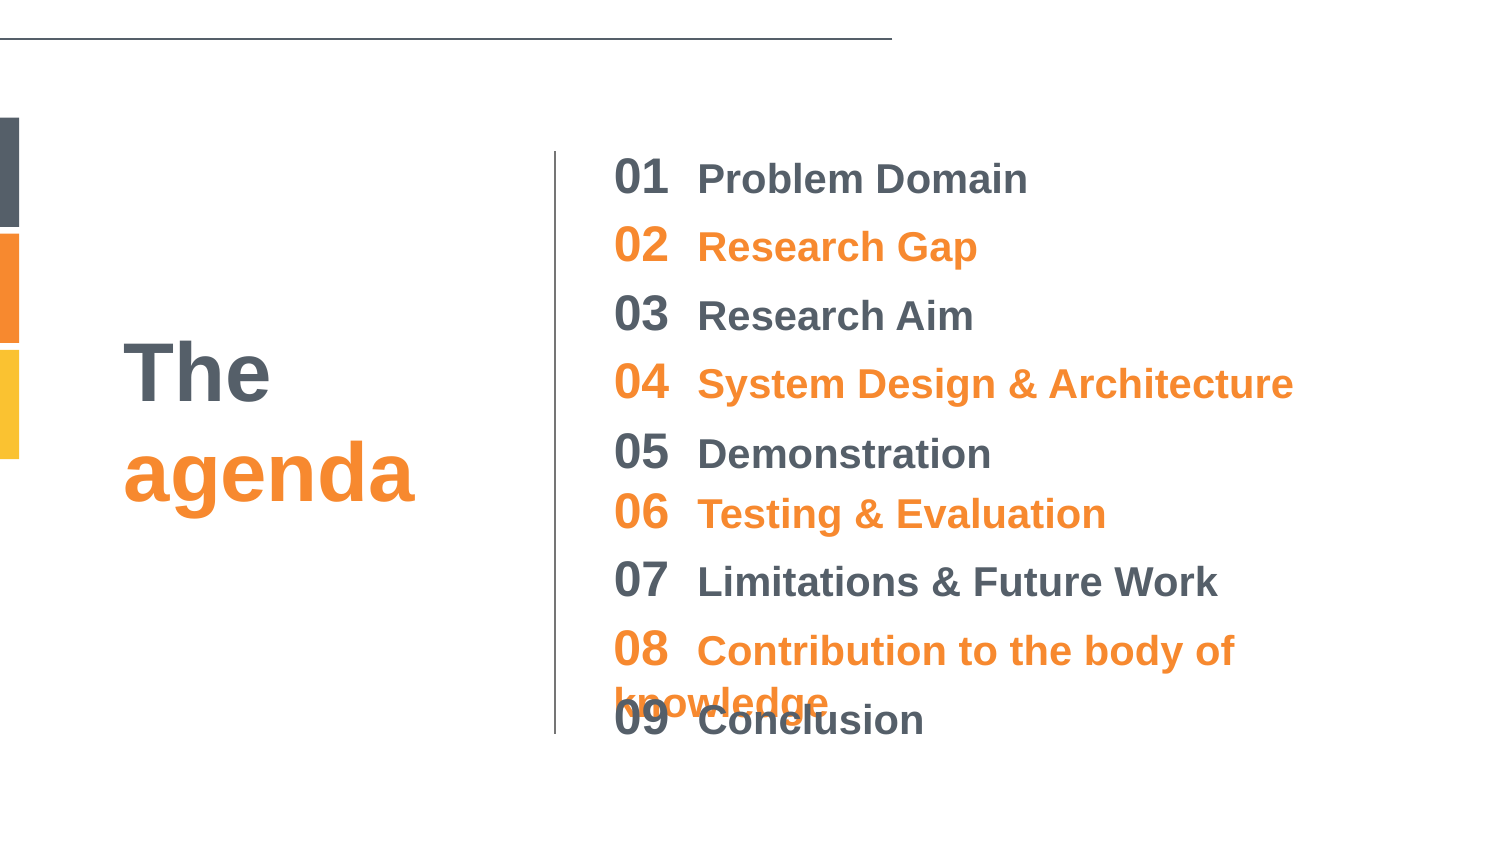

# 01  Problem Domain
02  Research Gap
03  Research Aim
The
agenda
04  System Design & Architecture
05  Demonstration
06  Testing & Evaluation
07  Limitations & Future Work
08  Contribution to the body of knowledge
09  Conclusion